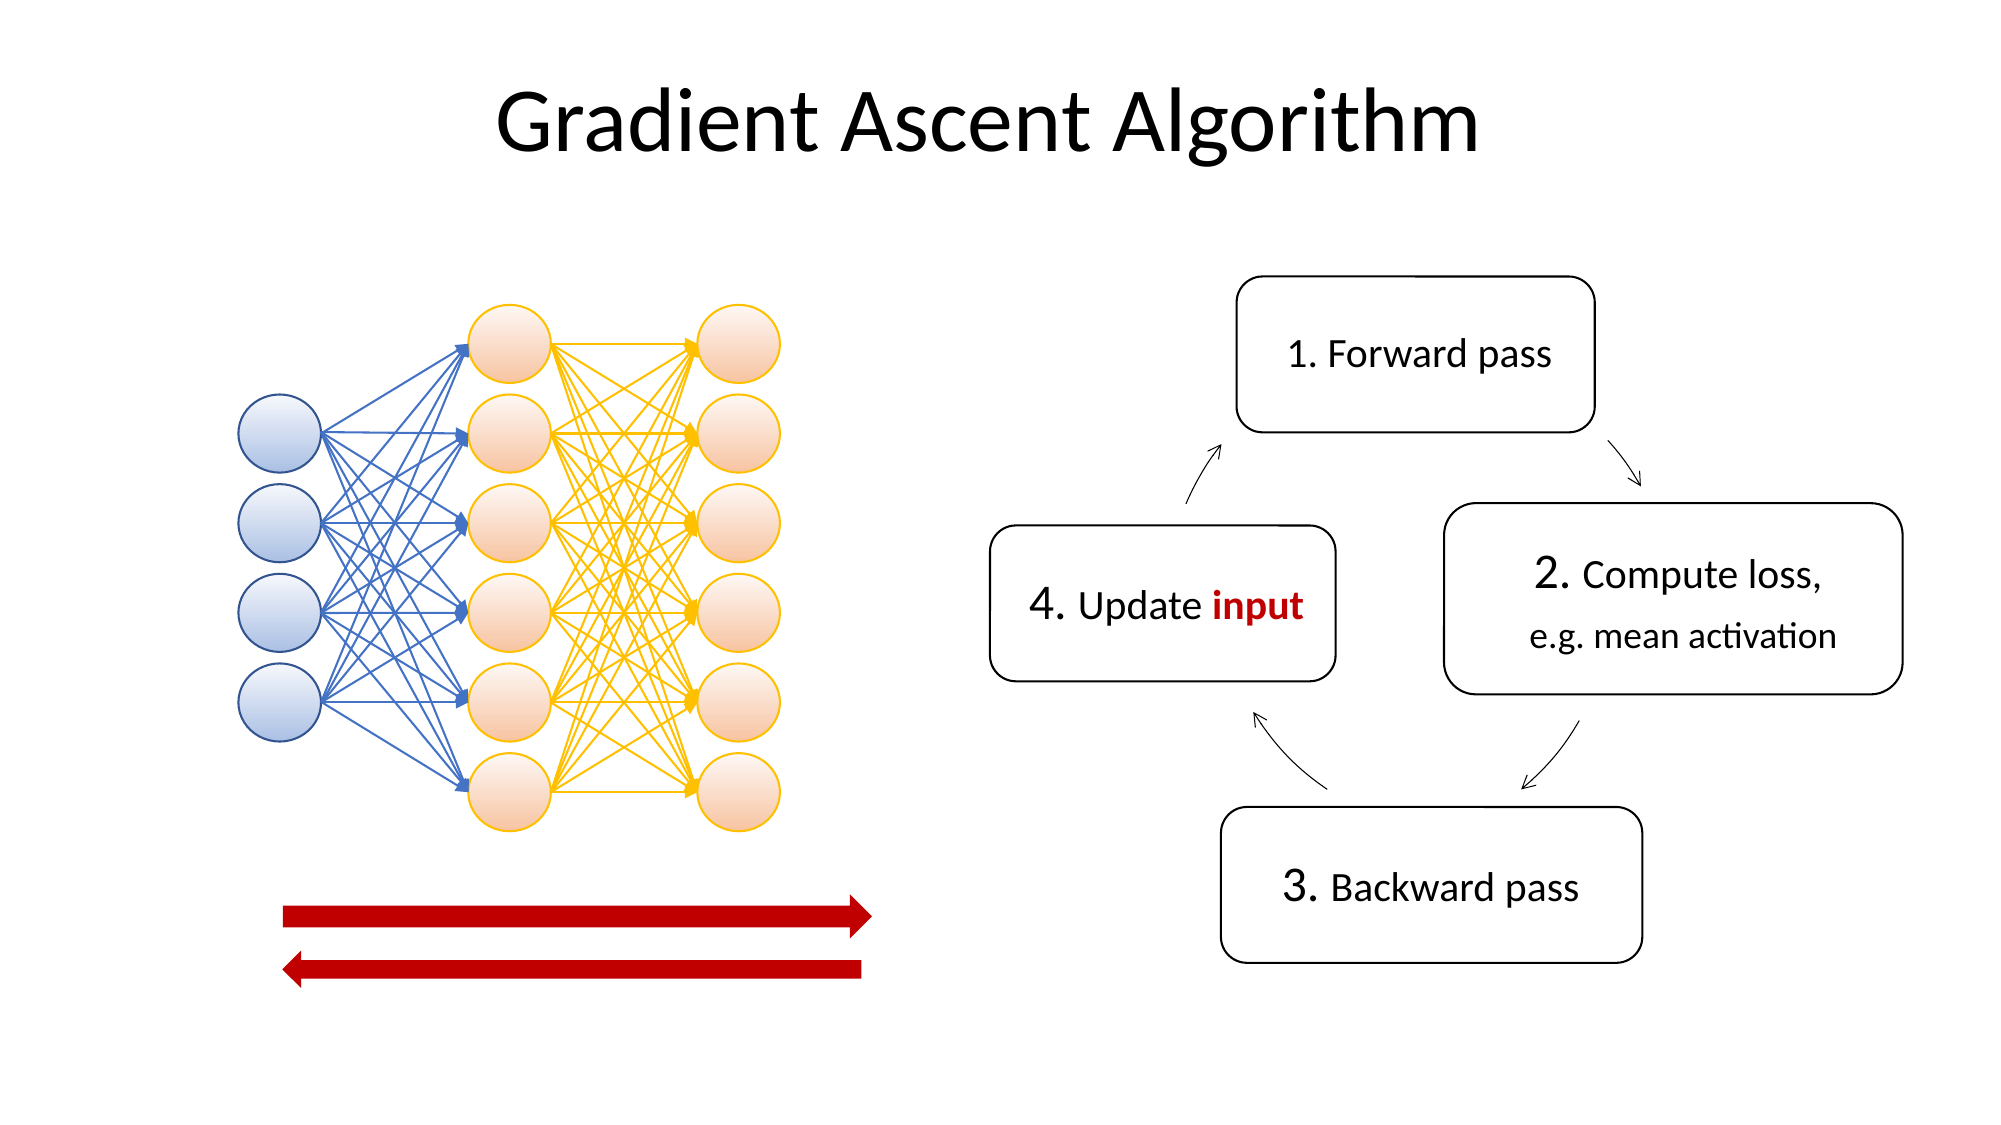

# Gradient Ascent Algorithm
1. Forward pass
2. Compute loss,
 e.g. mean activation
3. Backward pass
4. Update input